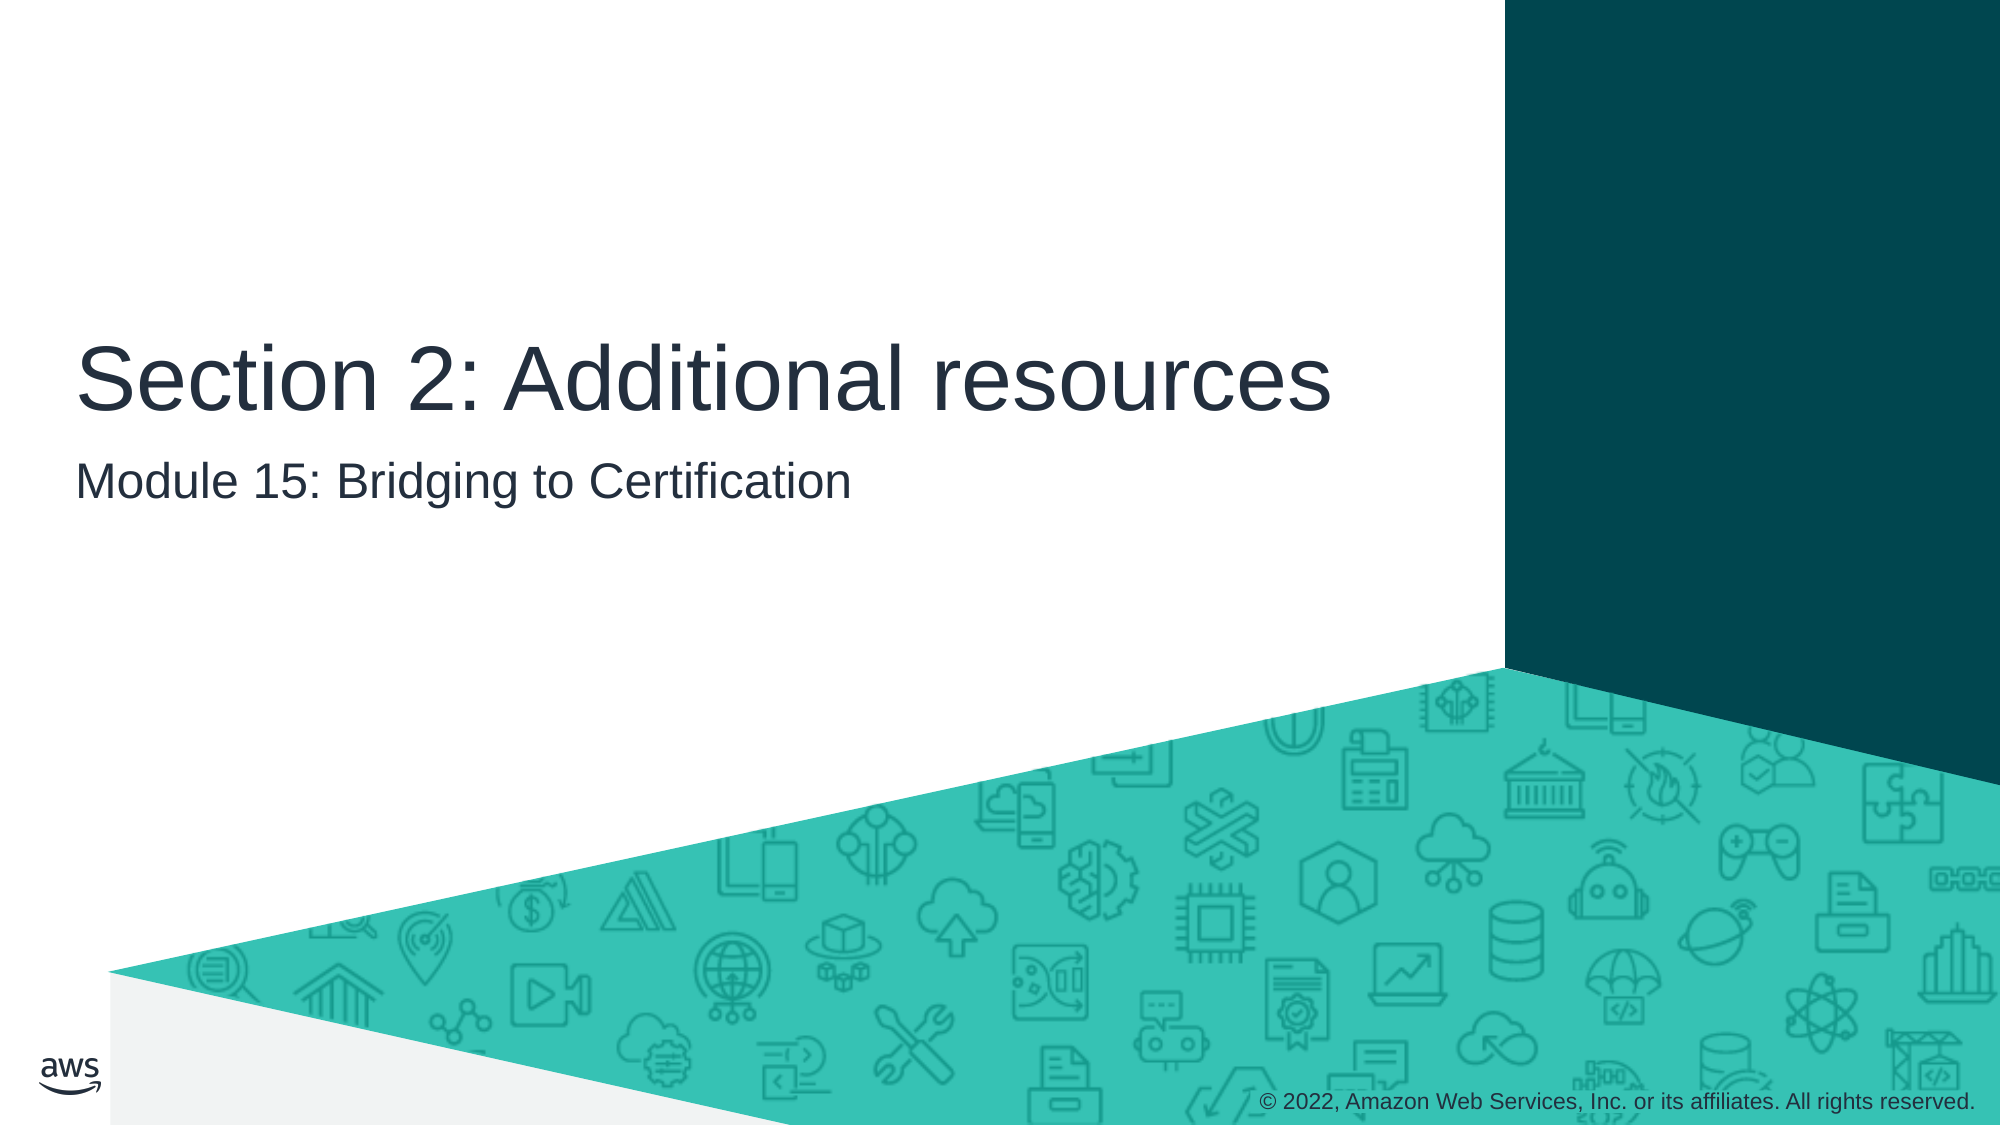

# Section 2: Additional resources
Module 15: Bridging to Certification